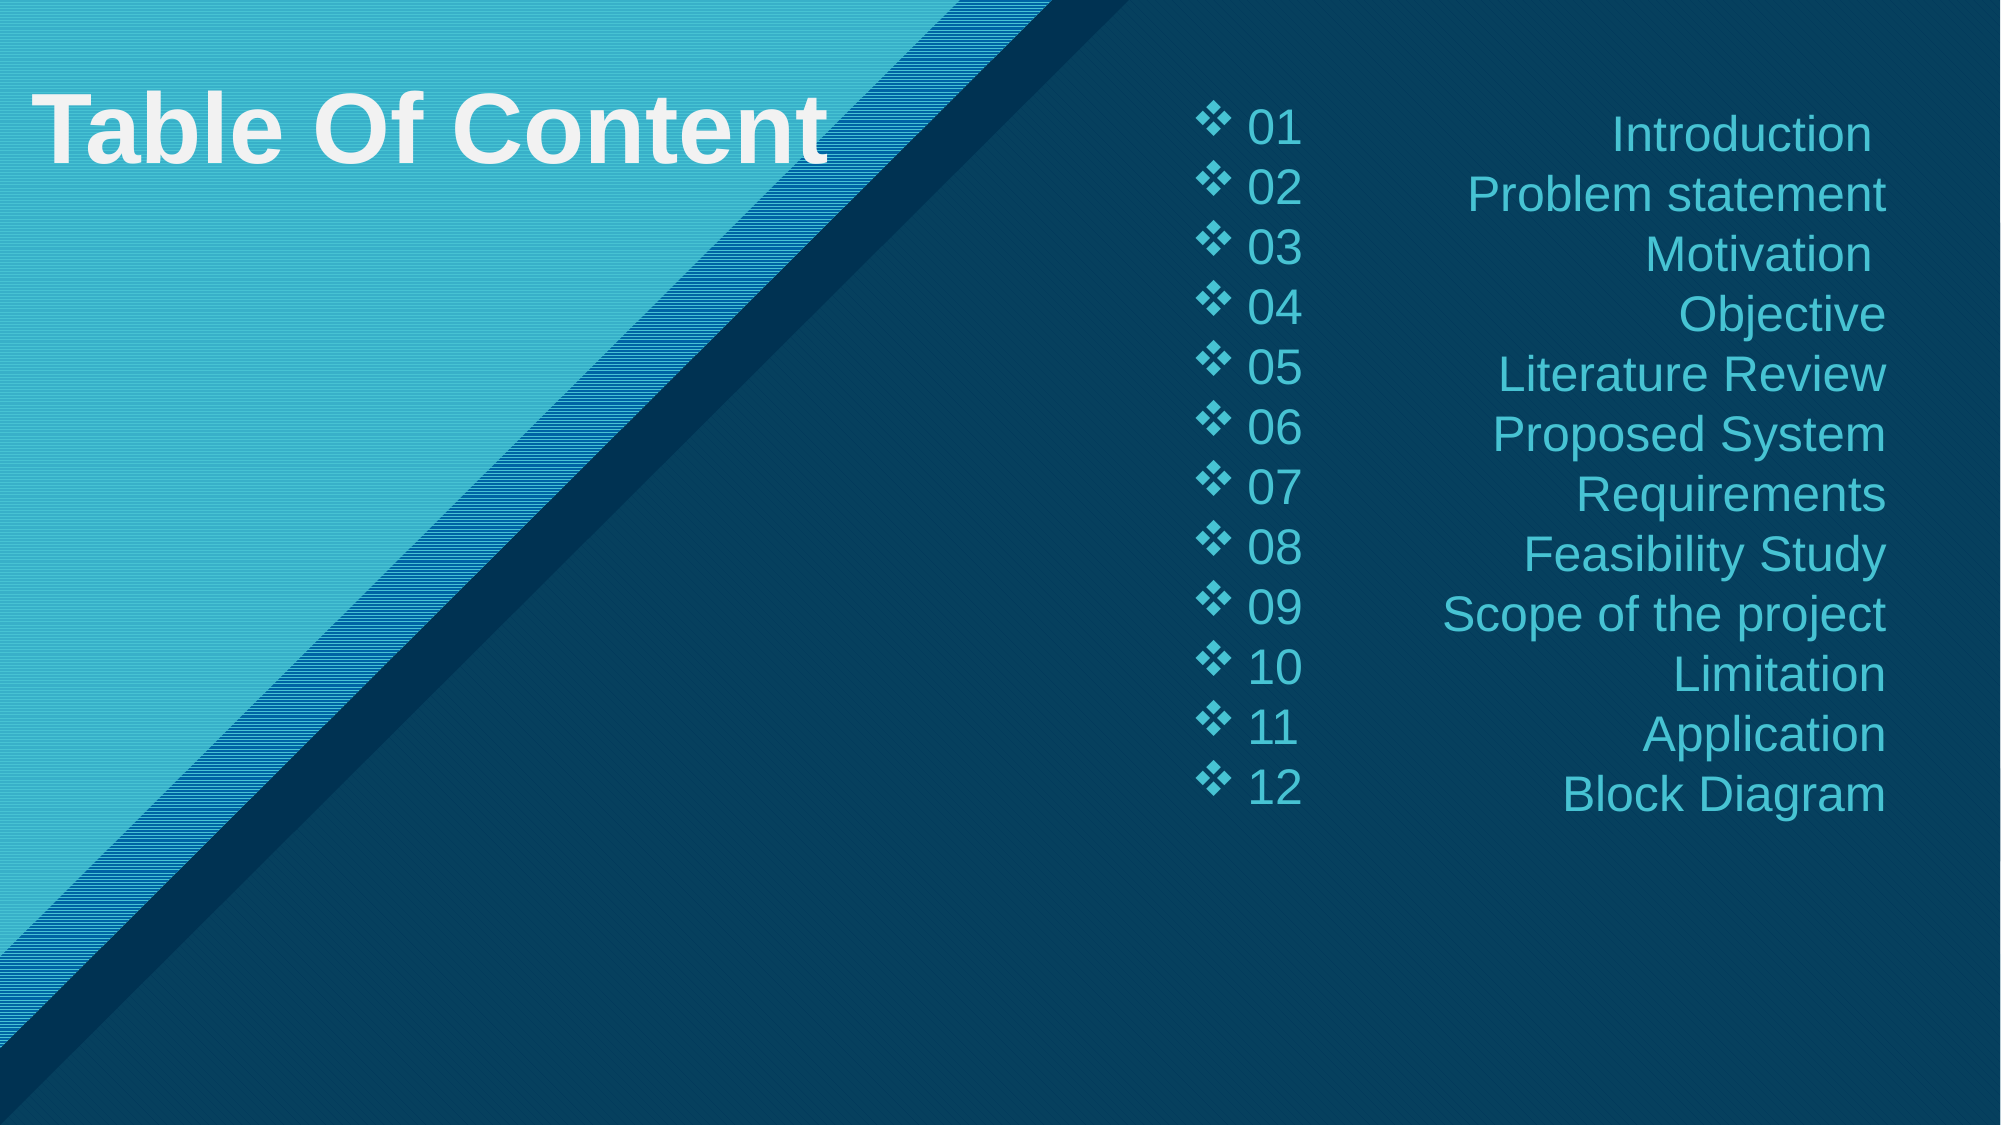

Introduction
Problem statement
Motivation
Objective
Literature Review
Proposed System
Requirements
Feasibility Study
Scope of the project
Limitation
Application
Block Diagram

# Table Of Content
01
02
03
04
05
06
07
08
09
10
11
12